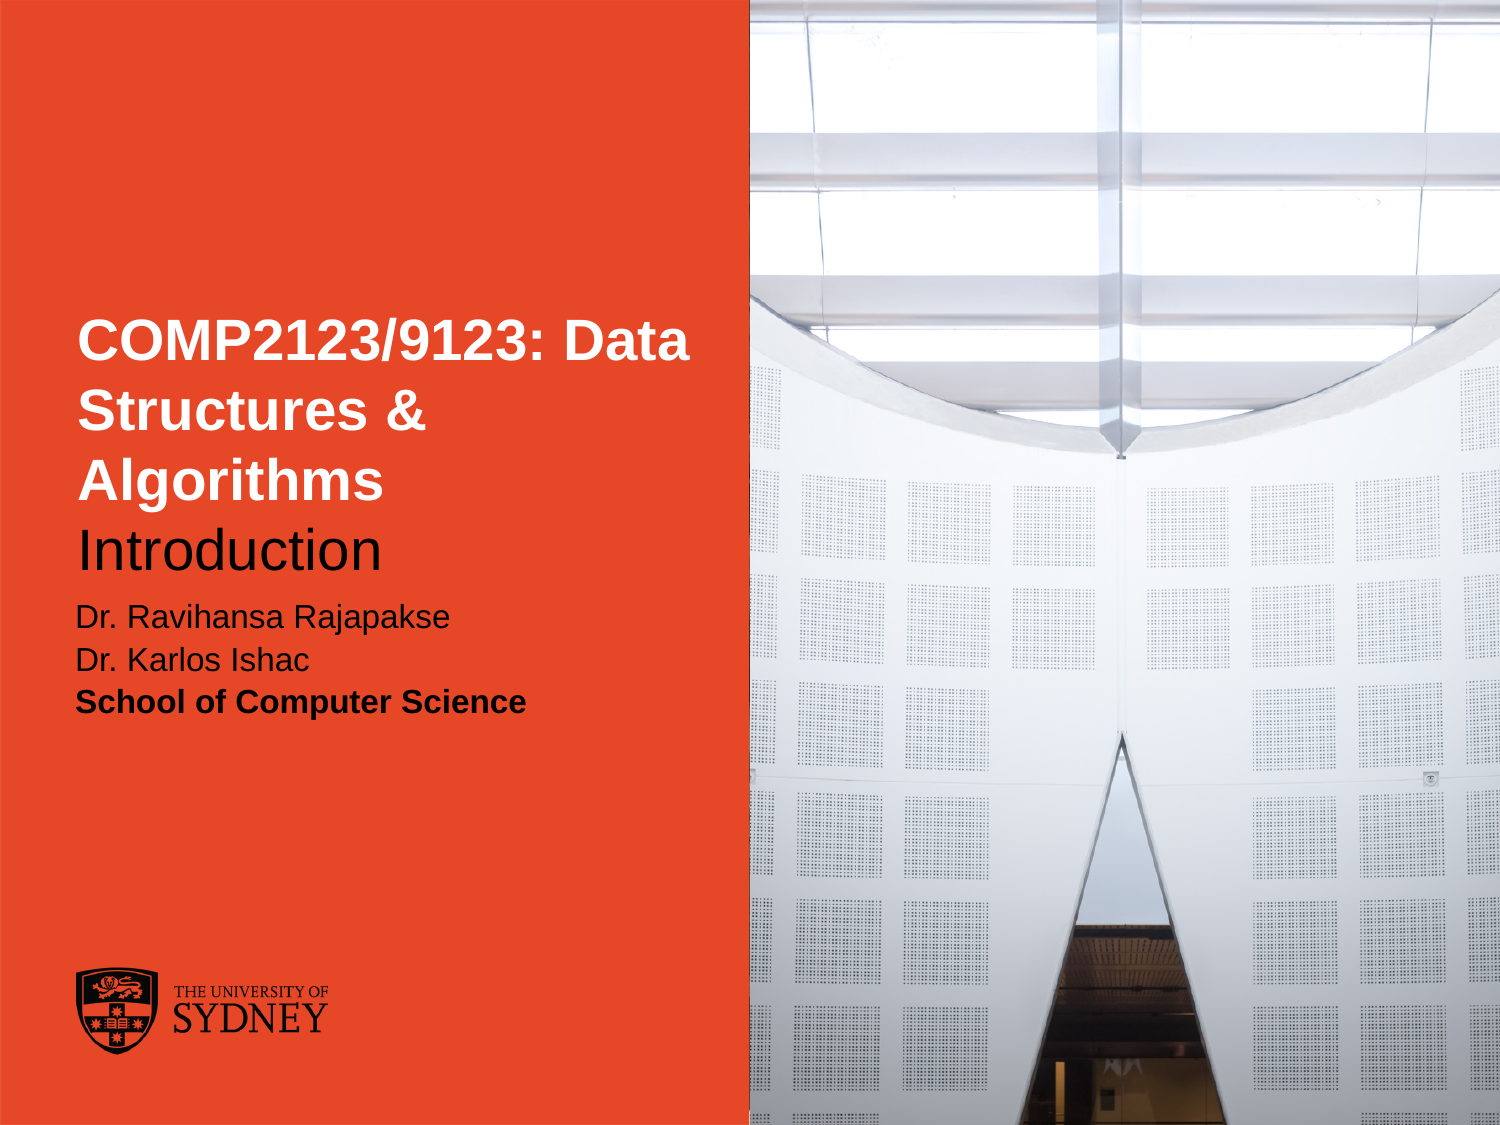

# COMP2123/9123: Data Structures & Algorithms Introduction
Dr. Ravihansa Rajapakse
Dr. Karlos Ishac
School of Computer Science